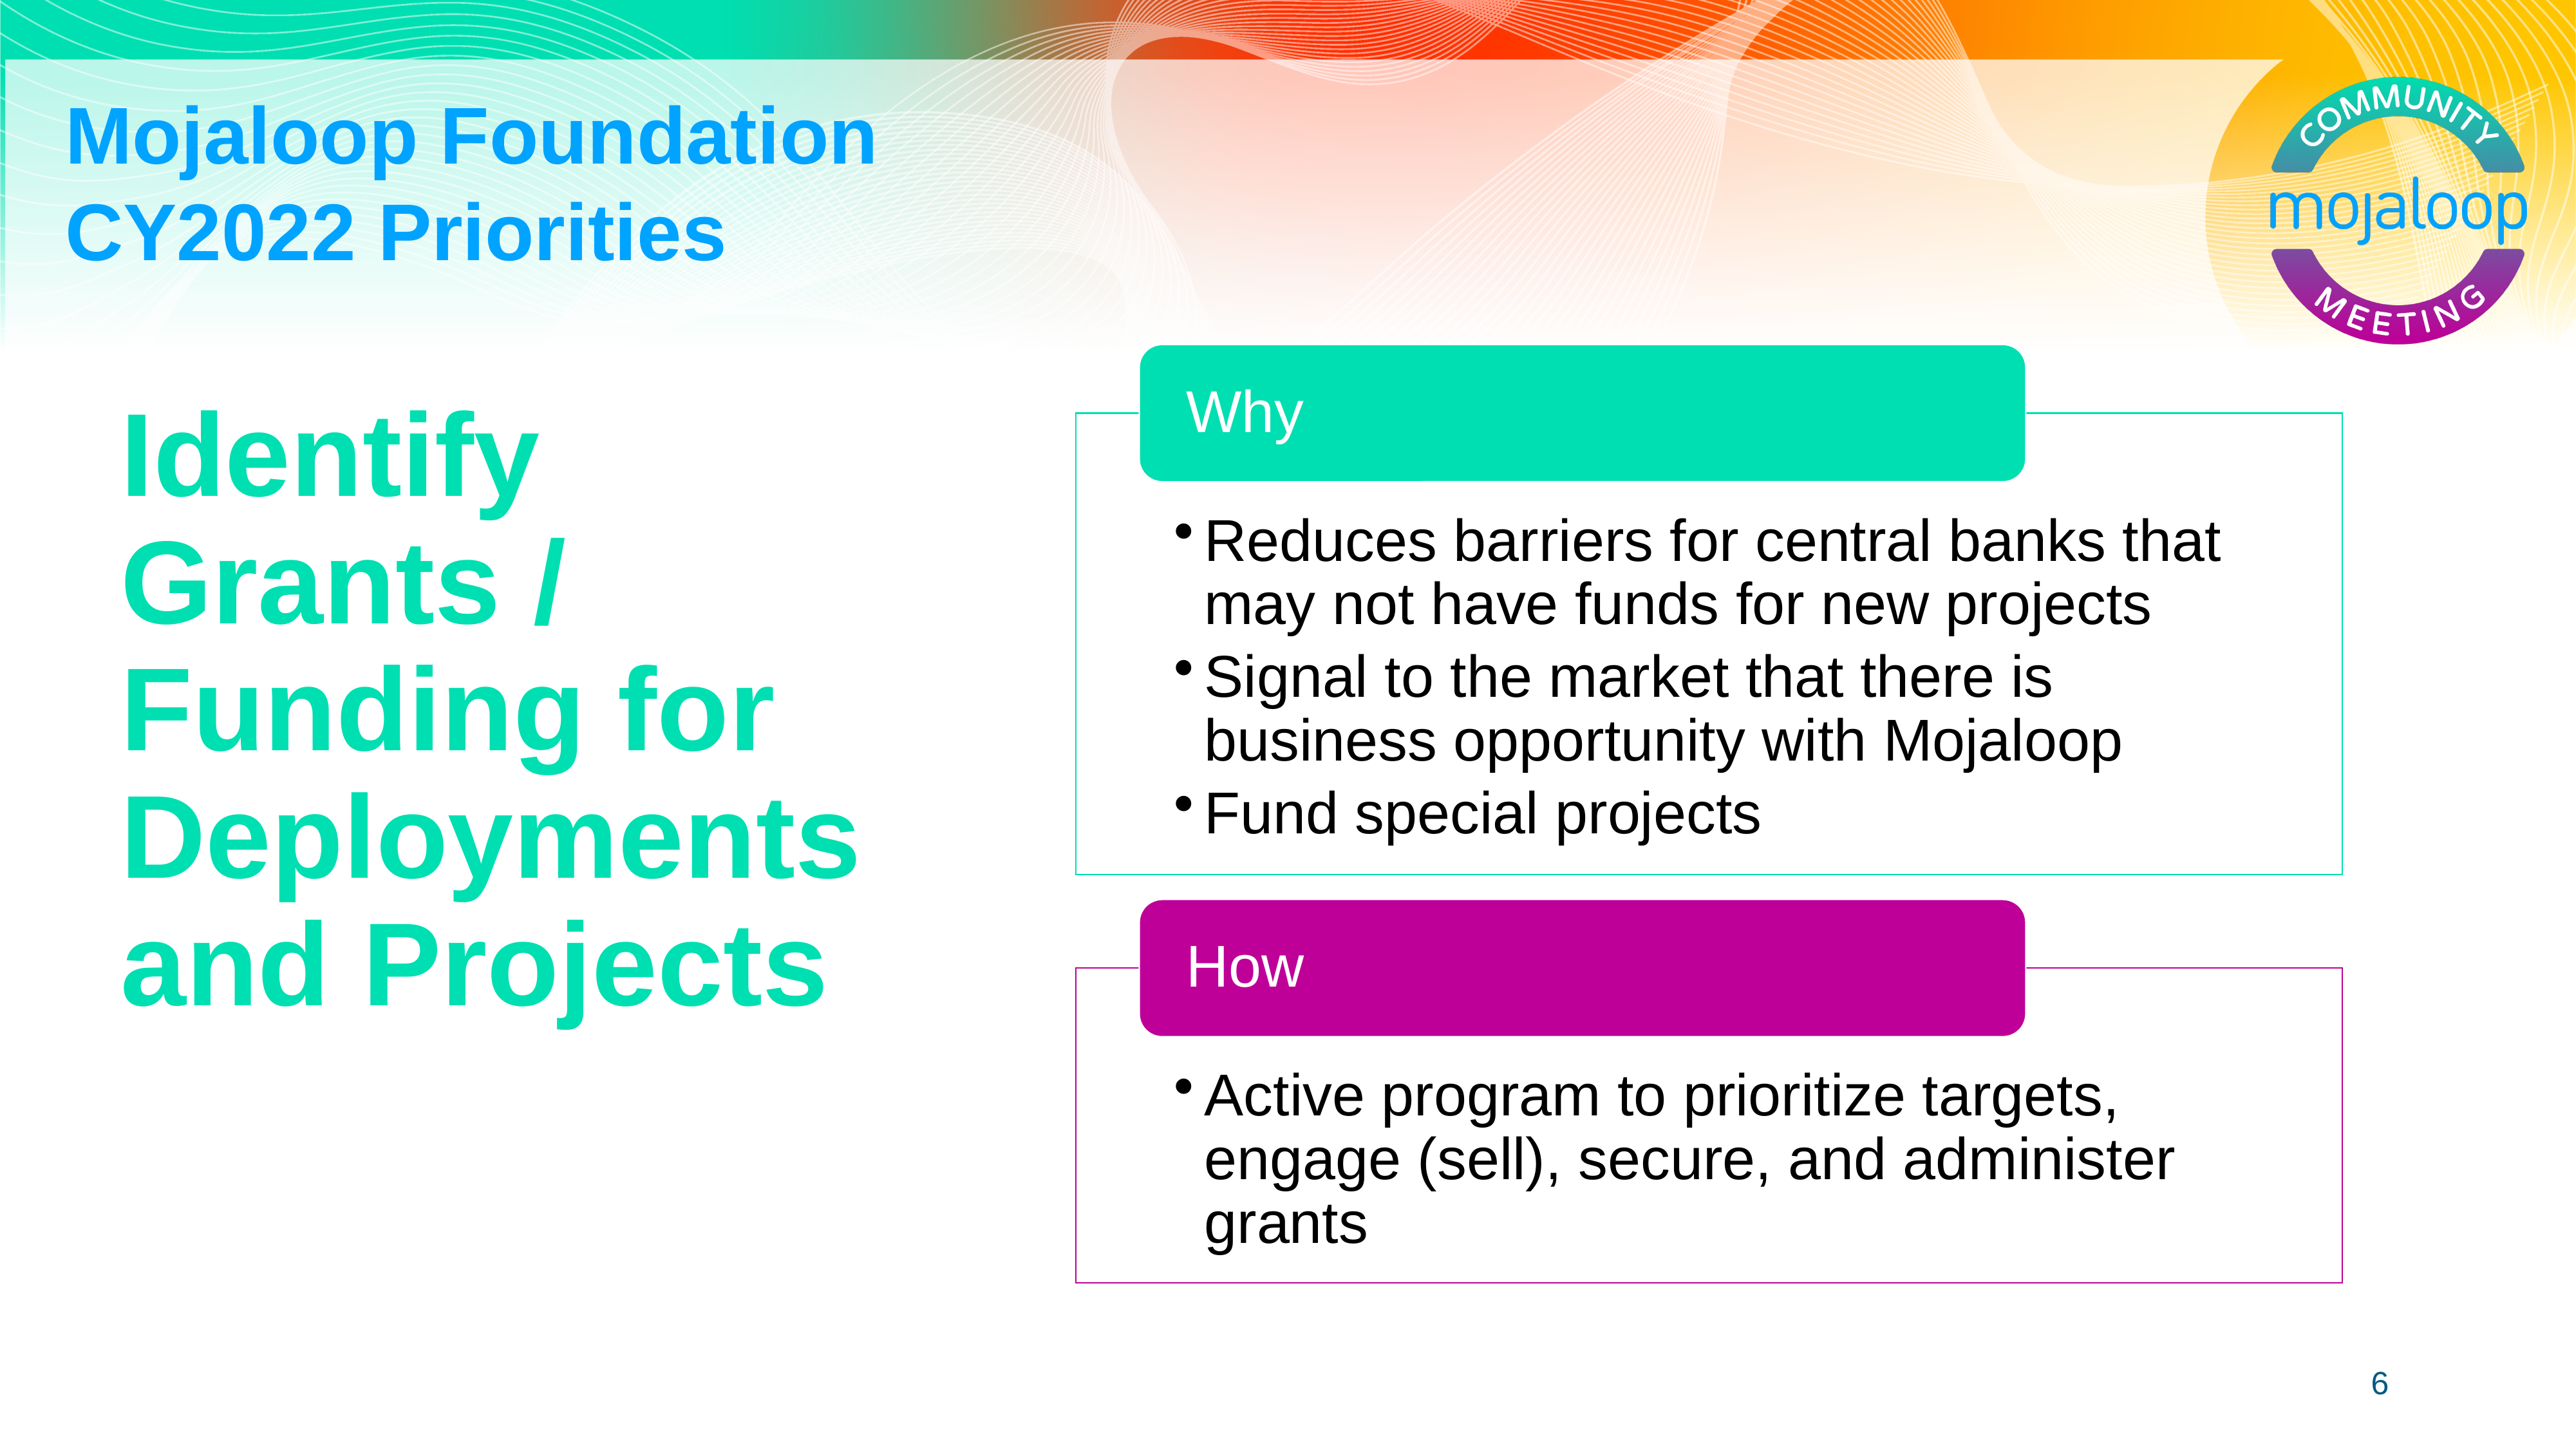

Mojaloop Foundation
CY2022 Priorities
# Identify Grants / Funding for Deployments and Projects
Reduces barriers for central banks that may not have funds for new projects
Signal to the market that there is business opportunity with Mojaloop
Fund special projects
Why
Active program to prioritize targets, engage (sell), secure, and administer grants
How
6